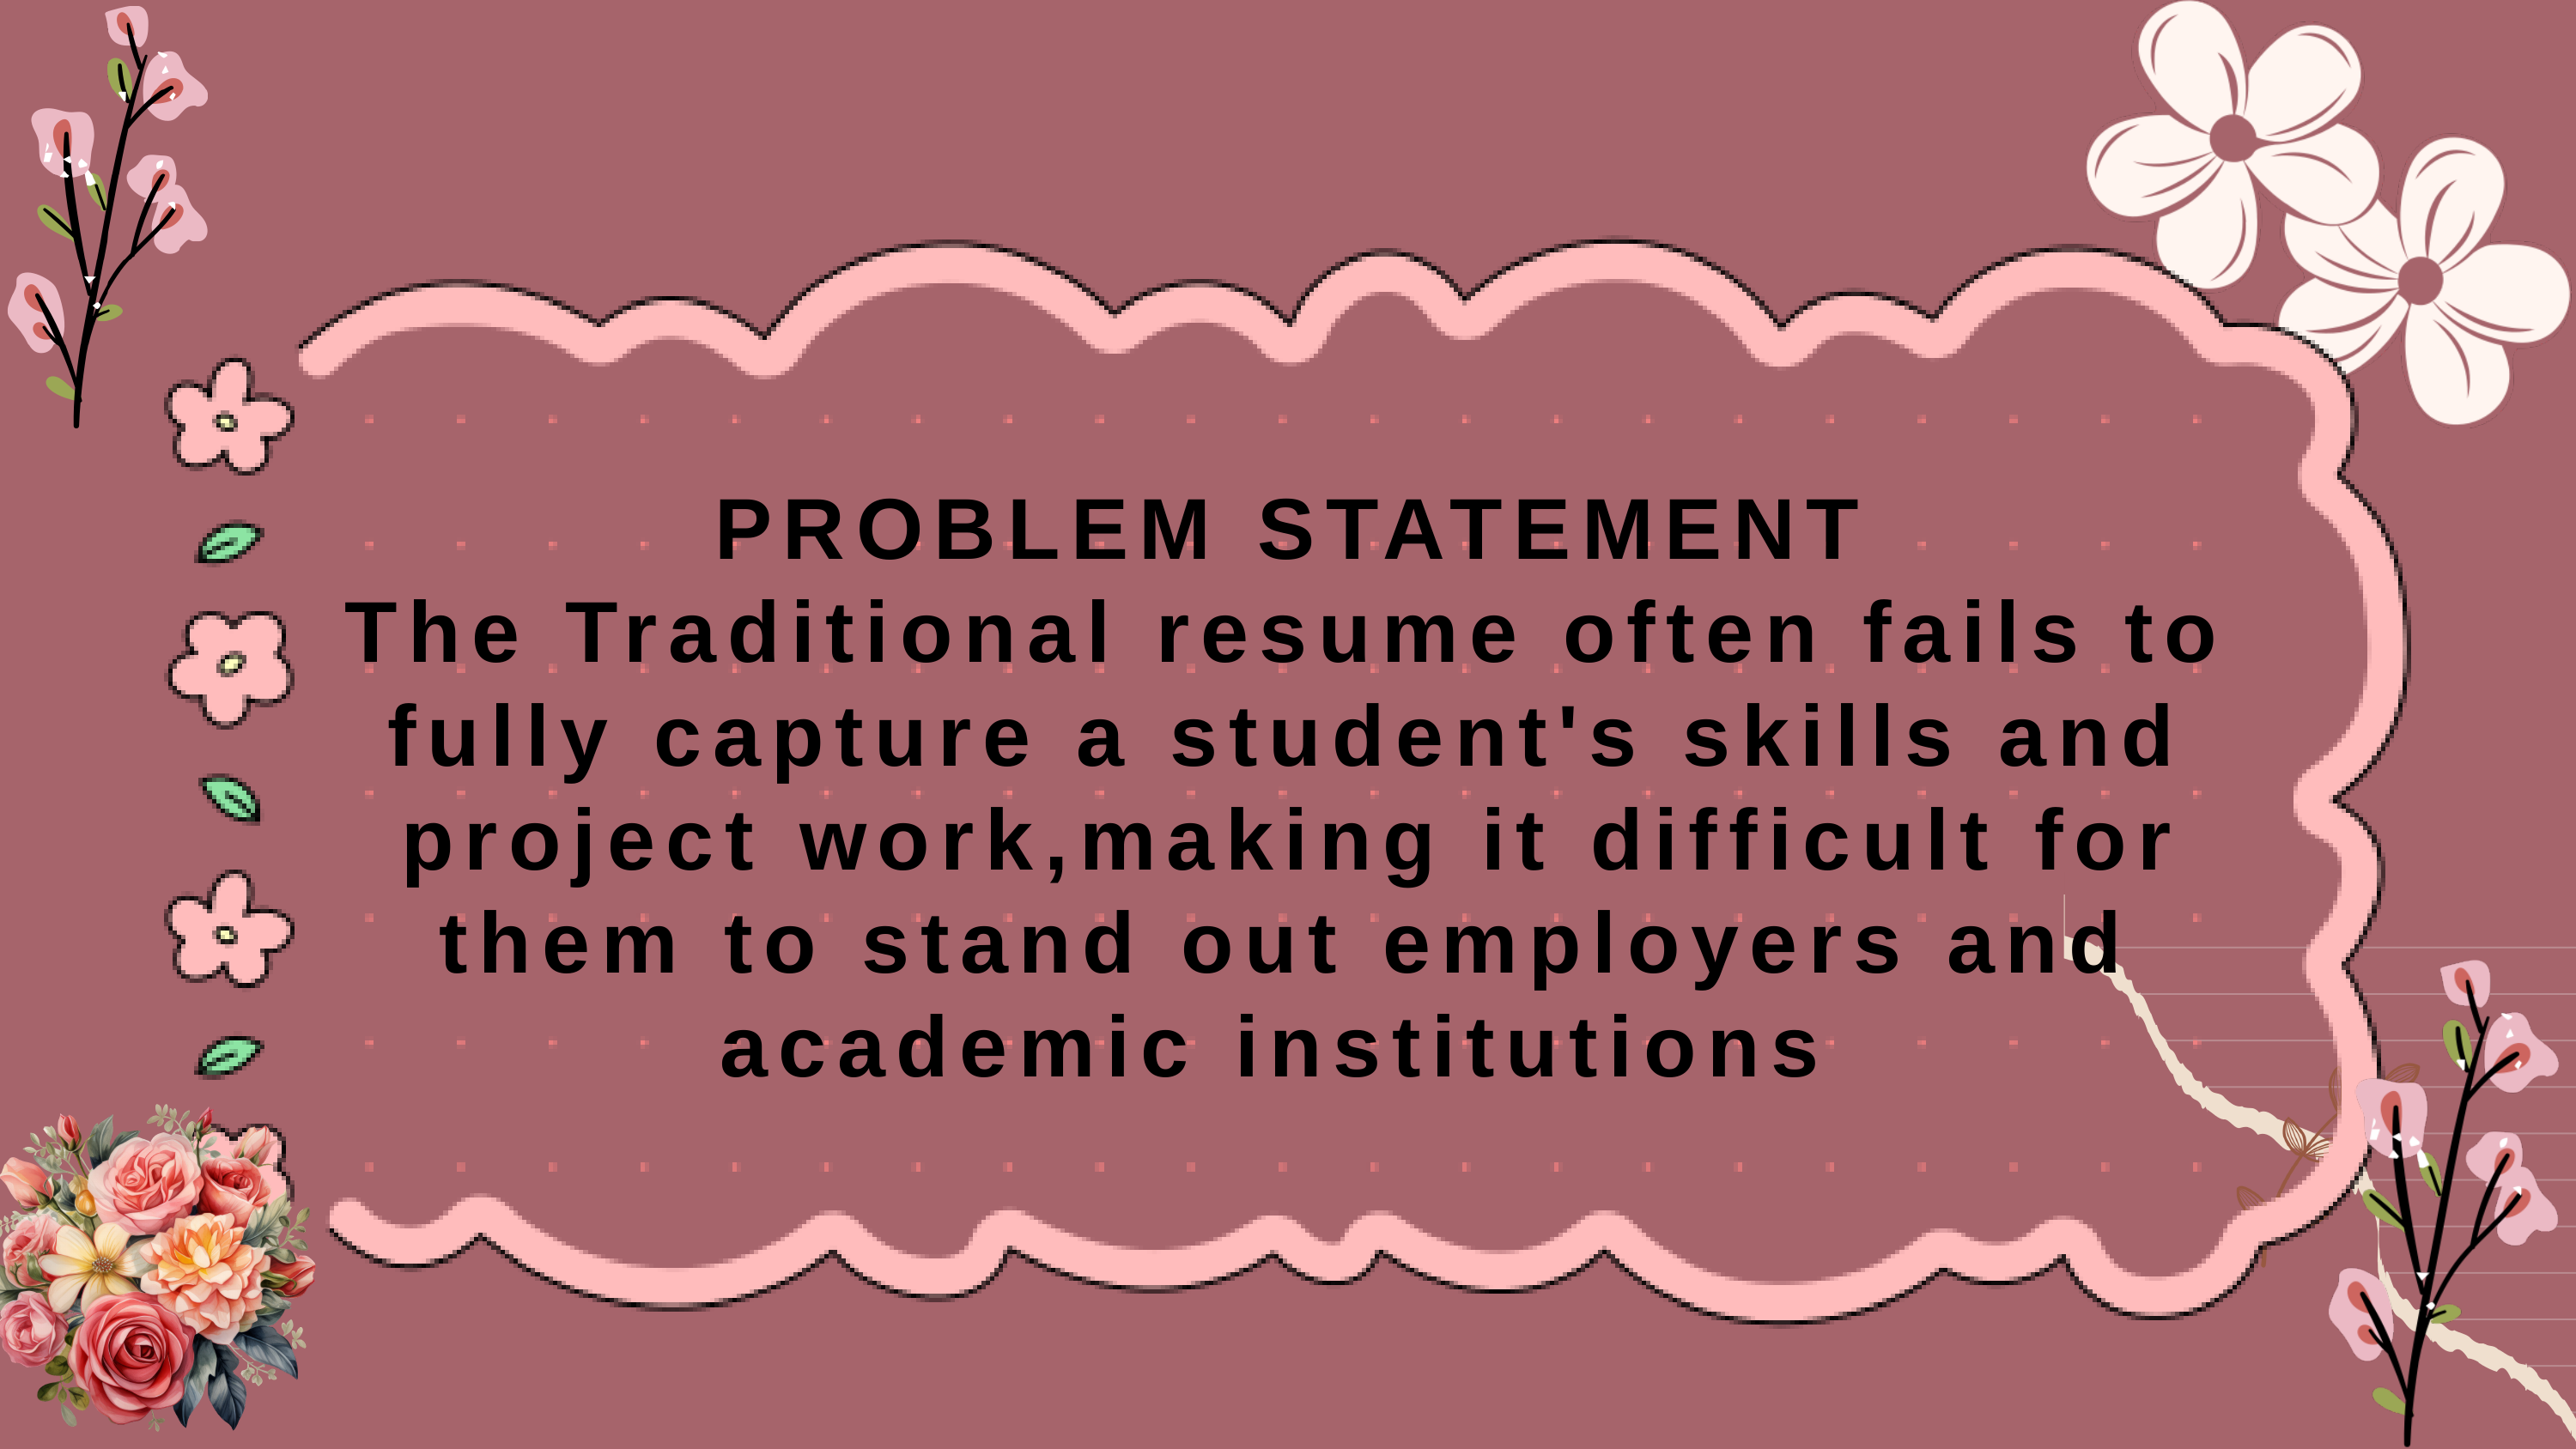

PROBLEM STATEMENT
The Traditional resume often fails to fully capture a student's skills and project work,making it difficult for
them to stand out employers and academic institutions